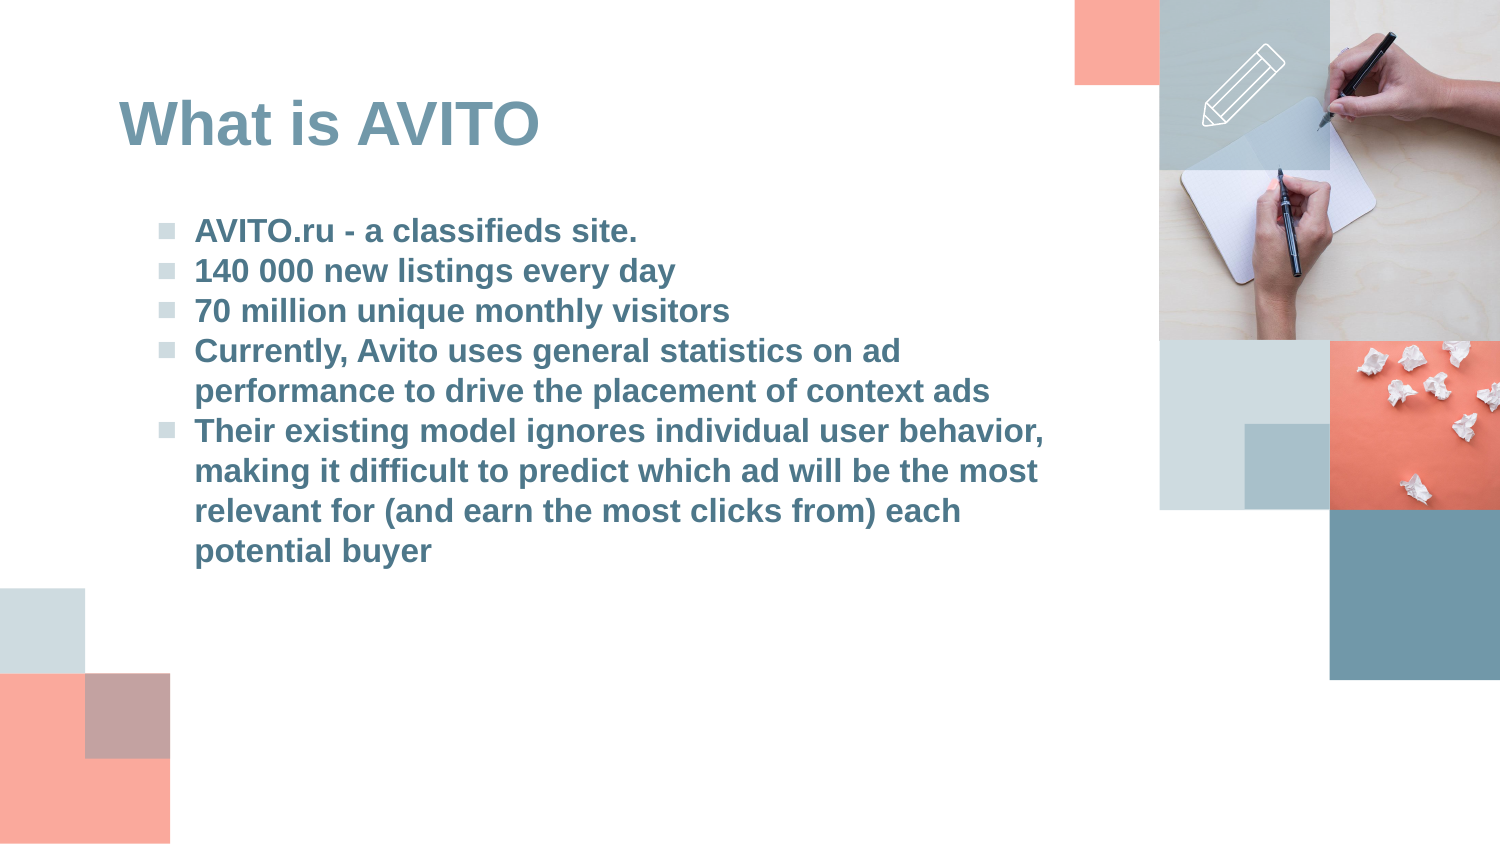

# What is AVITO
AVITO.ru - a classifieds site.
140 000 new listings every day
70 million unique monthly visitors
Currently, Avito uses general statistics on ad performance to drive the placement of context ads
Their existing model ignores individual user behavior, making it difficult to predict which ad will be the most relevant for (and earn the most clicks from) each potential buyer